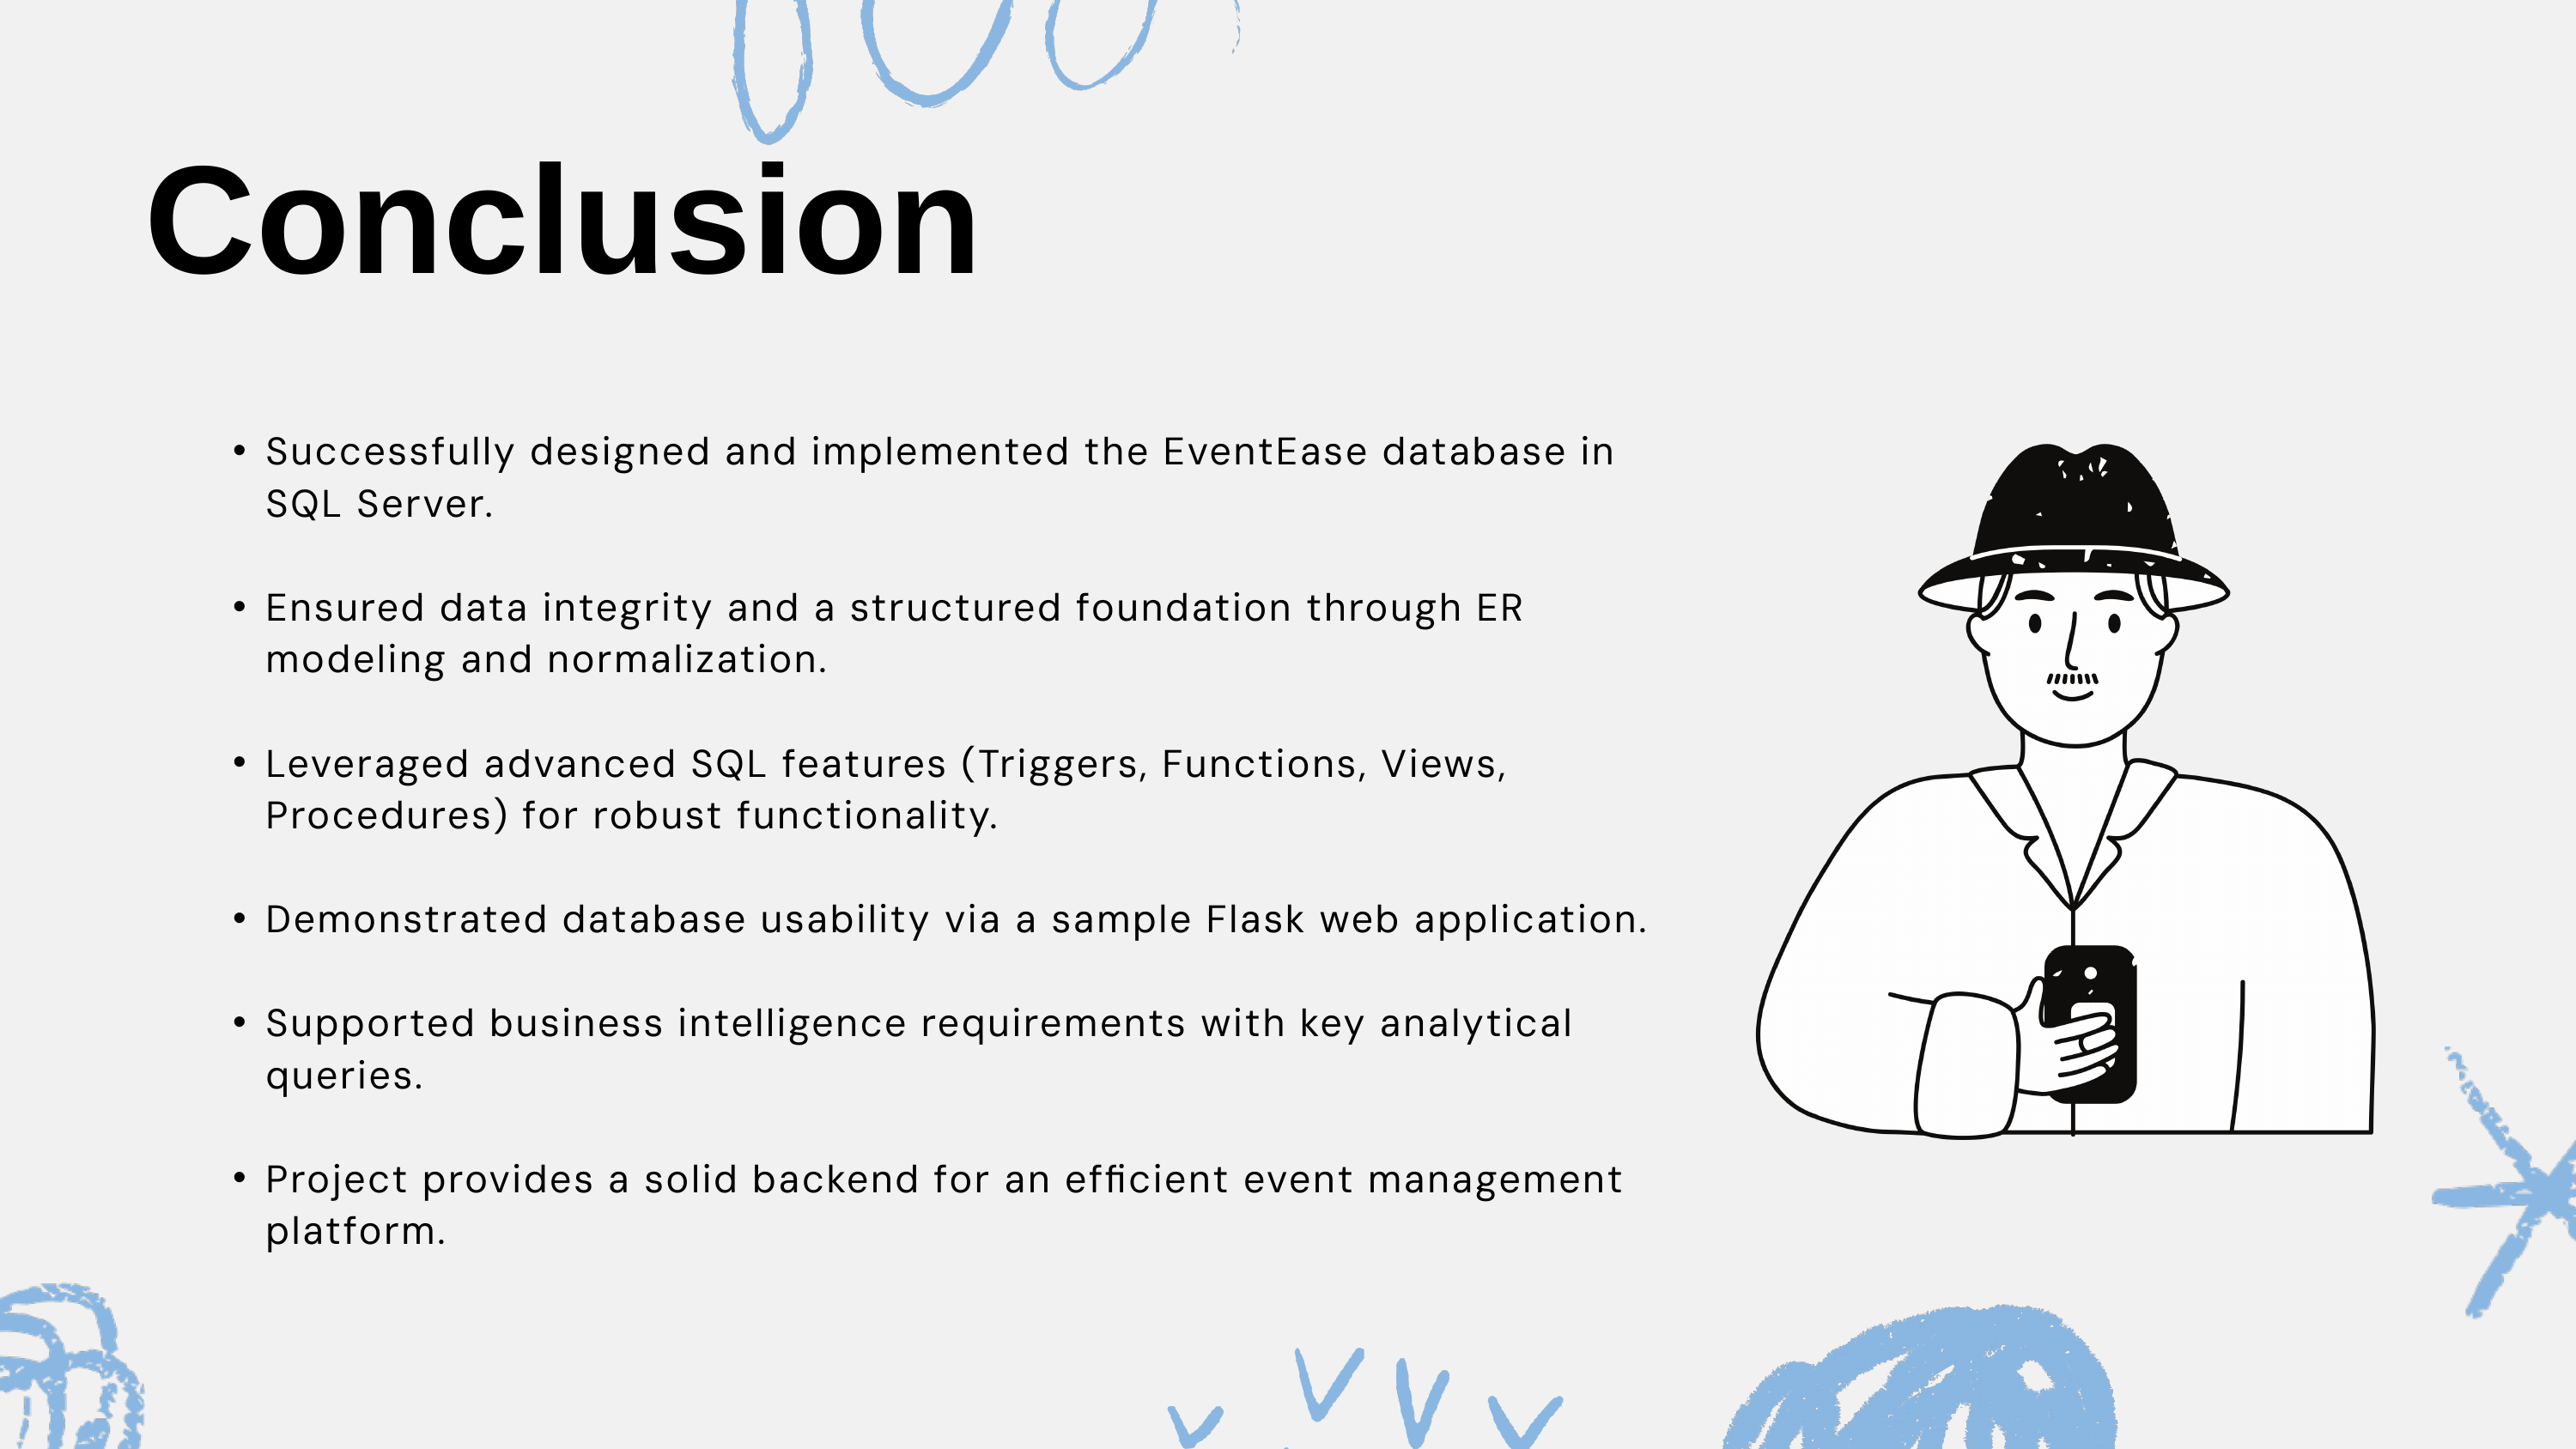

Conclusion
Successfully designed and implemented the EventEase database in SQL Server.

Ensured data integrity and a structured foundation through ER modeling and normalization.

Leveraged advanced SQL features (Triggers, Functions, Views, Procedures) for robust functionality.

Demonstrated database usability via a sample Flask web application.

Supported business intelligence requirements with key analytical queries.

Project provides a solid backend for an efficient event management platform.